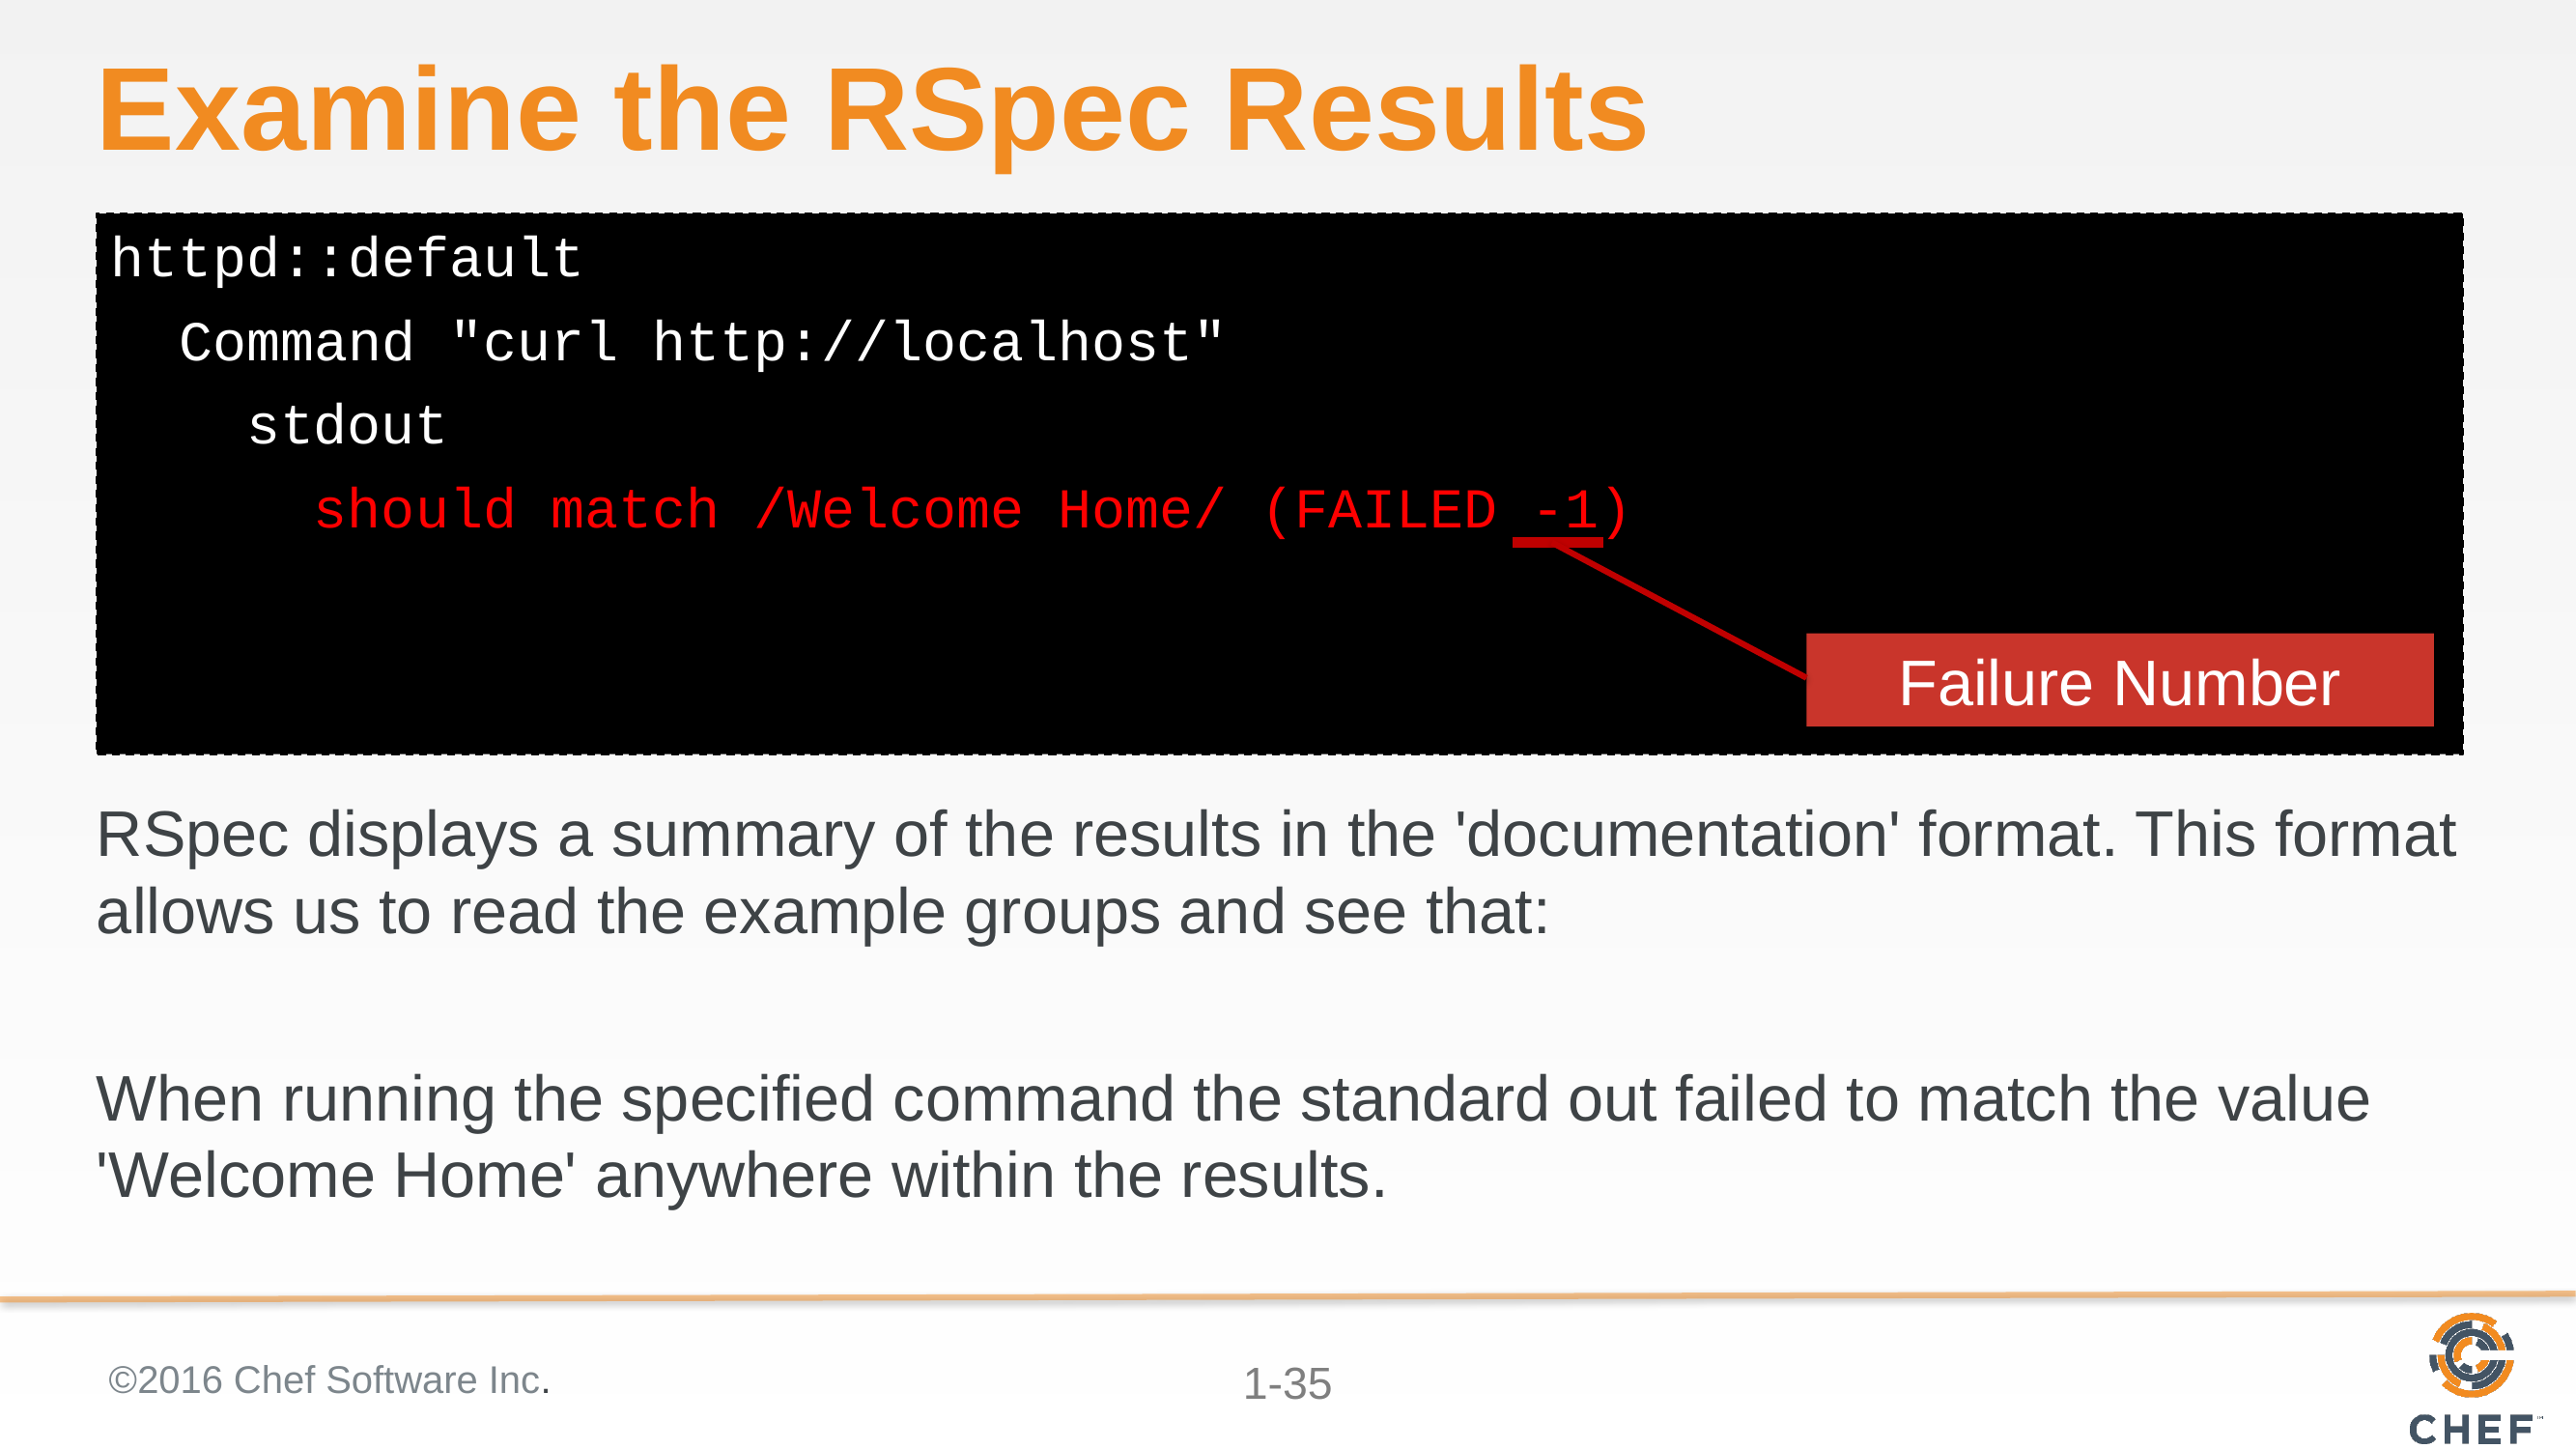

# Examine the RSpec Results
httpd::default
  Command "curl http://localhost"
    stdout
      should match /Welcome Home/ (FAILED -1)
Failure Number
RSpec displays a summary of the results in the 'documentation' format. This format allows us to read the example groups and see that:

When running the specified command the standard out failed to match the value 'Welcome Home' anywhere within the results.